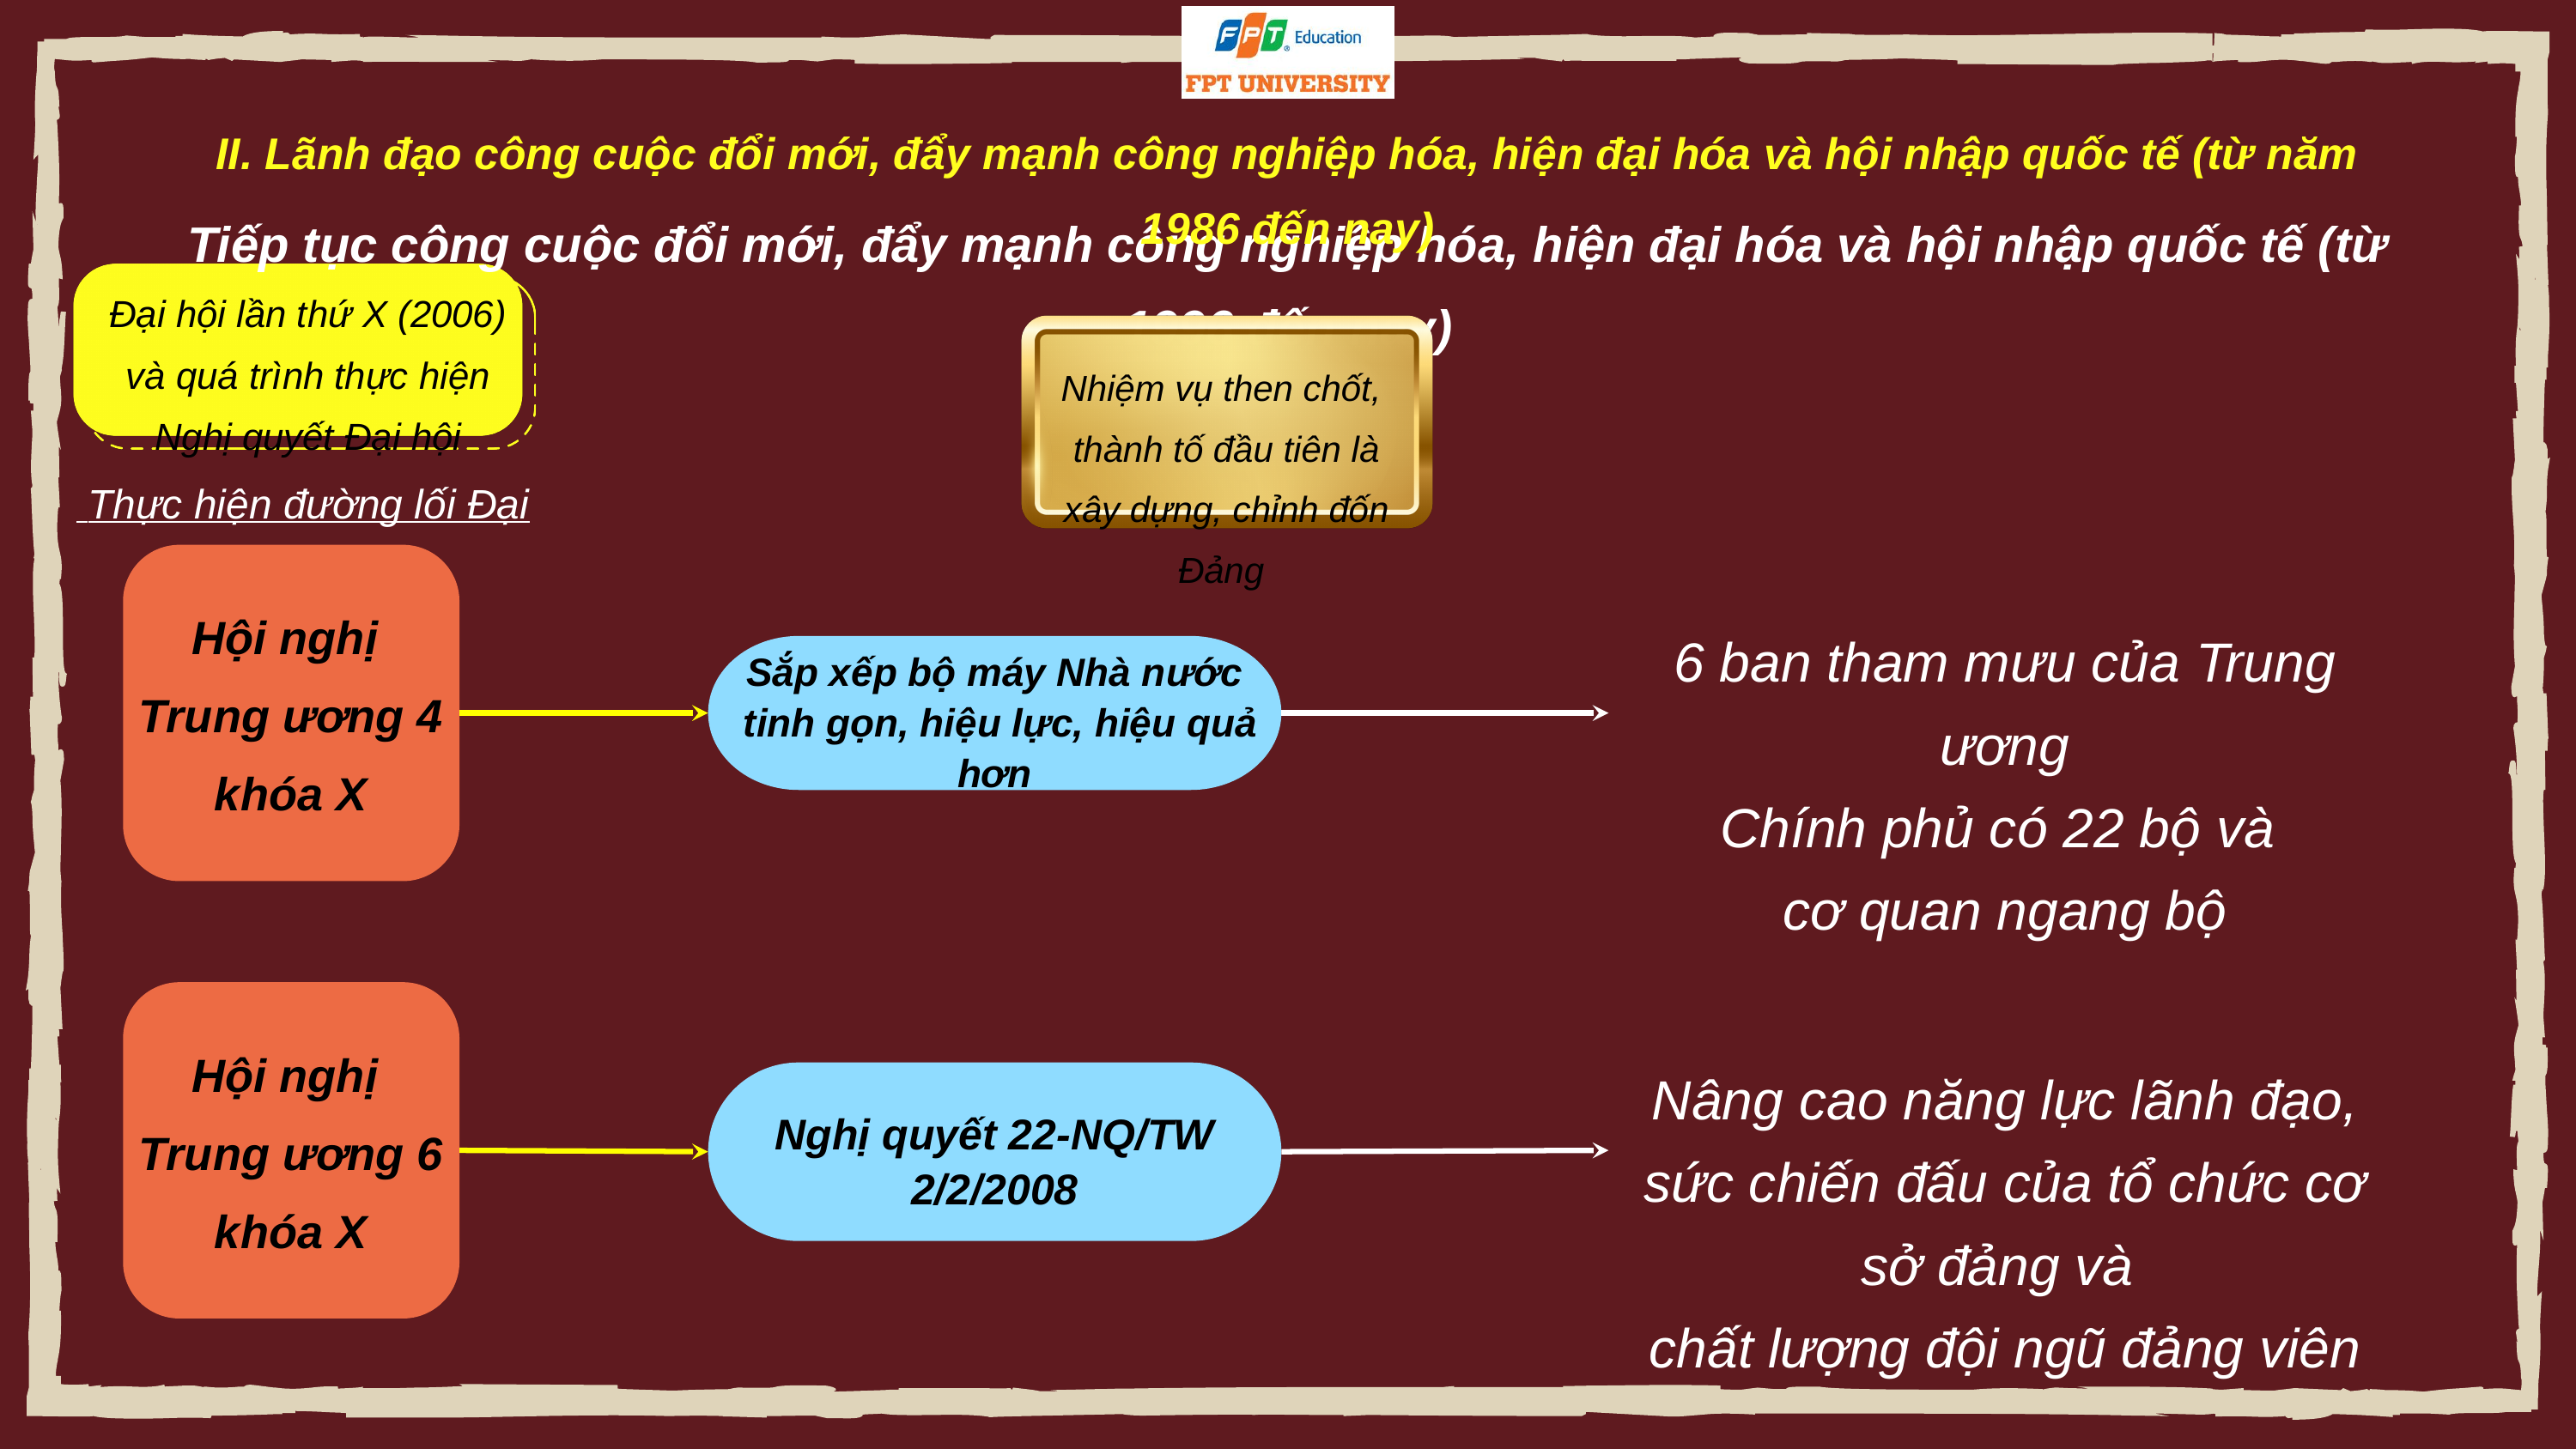

II. Lãnh đạo công cuộc đổi mới, đẩy mạnh công nghiệp hóa, hiện đại hóa và hội nhập quốc tế (từ năm 1986 đến nay)
Tiếp tục công cuộc đổi mới, đẩy mạnh công nghiệp hóa, hiện đại hóa và hội nhập quốc tế (từ 1996 đến nay)

Đại hội lần thứ X (2006)
và quá trình thực hiện
Nghị quyết Đại hội

Nhiệm vụ then chốt,
 thành tố đầu tiên là
 xây dựng, chỉnh đốn Đảng
 Thực hiện đường lối Đại hội X

Hội nghị
Trung ương 4 khóa X
6 ban tham mưu của Trung ương
Chính phủ có 22 bộ và
cơ quan ngang bộ

Sắp xếp bộ máy Nhà nước
 tinh gọn, hiệu lực, hiệu quả hơn

Hội nghị
Trung ương 6 khóa X
Nâng cao năng lực lãnh đạo, sức chiến đấu của tổ chức cơ sở đảng và
chất lượng đội ngũ đảng viên

Nghị quyết 22-NQ/TW
2/2/2008